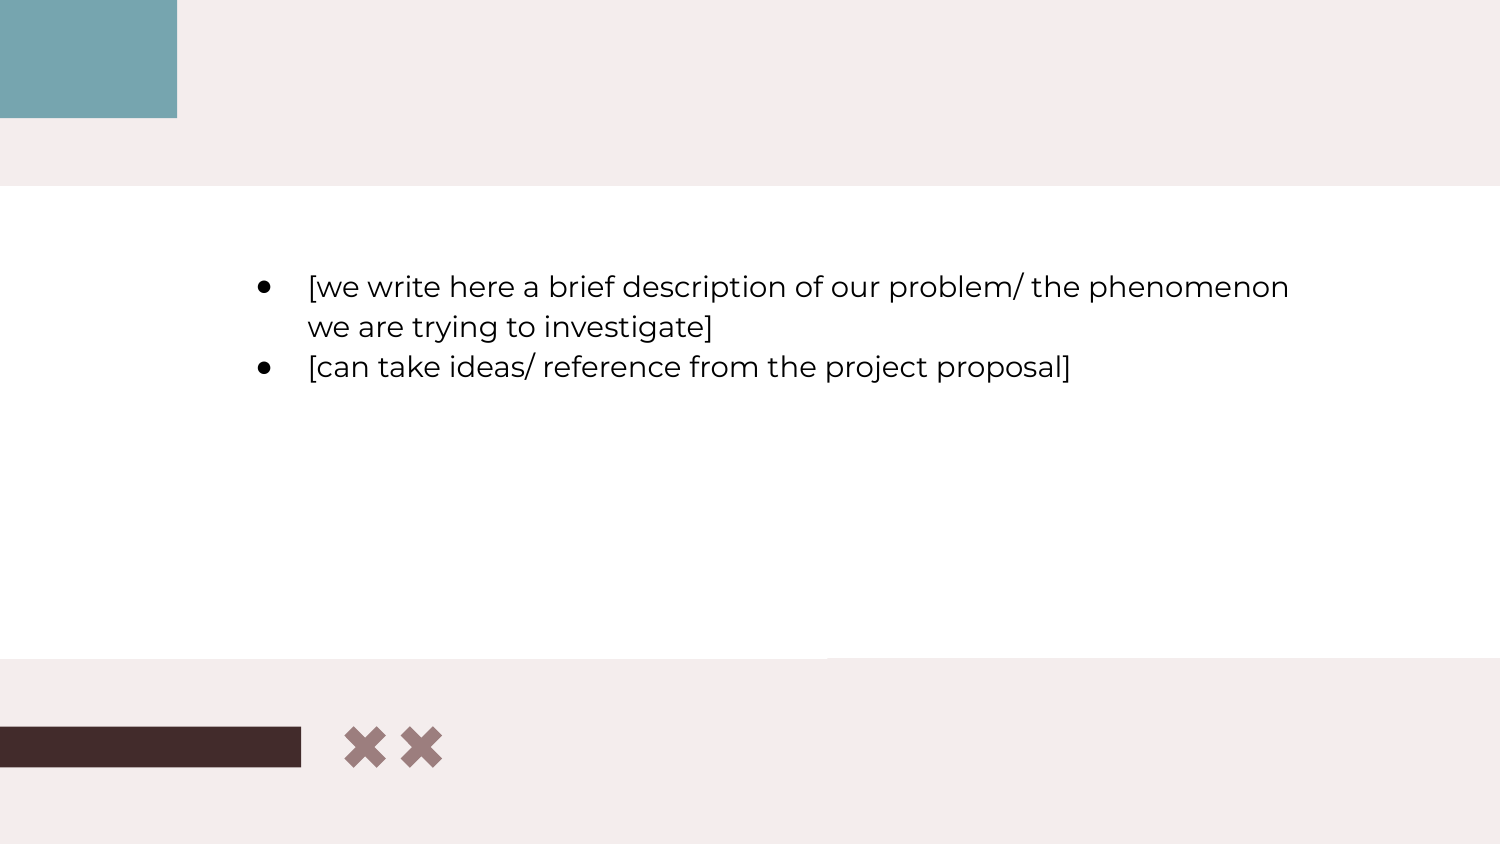

Mercury is the closest planet to the Sun and the smallest one in the Solar System—it’s only a bit larger than the Moon. The planet’s name has nothing to do with the liquid
[we write here a brief description of our problem/ the phenomenon we are trying to investigate]
[can take ideas/ reference from the project proposal]